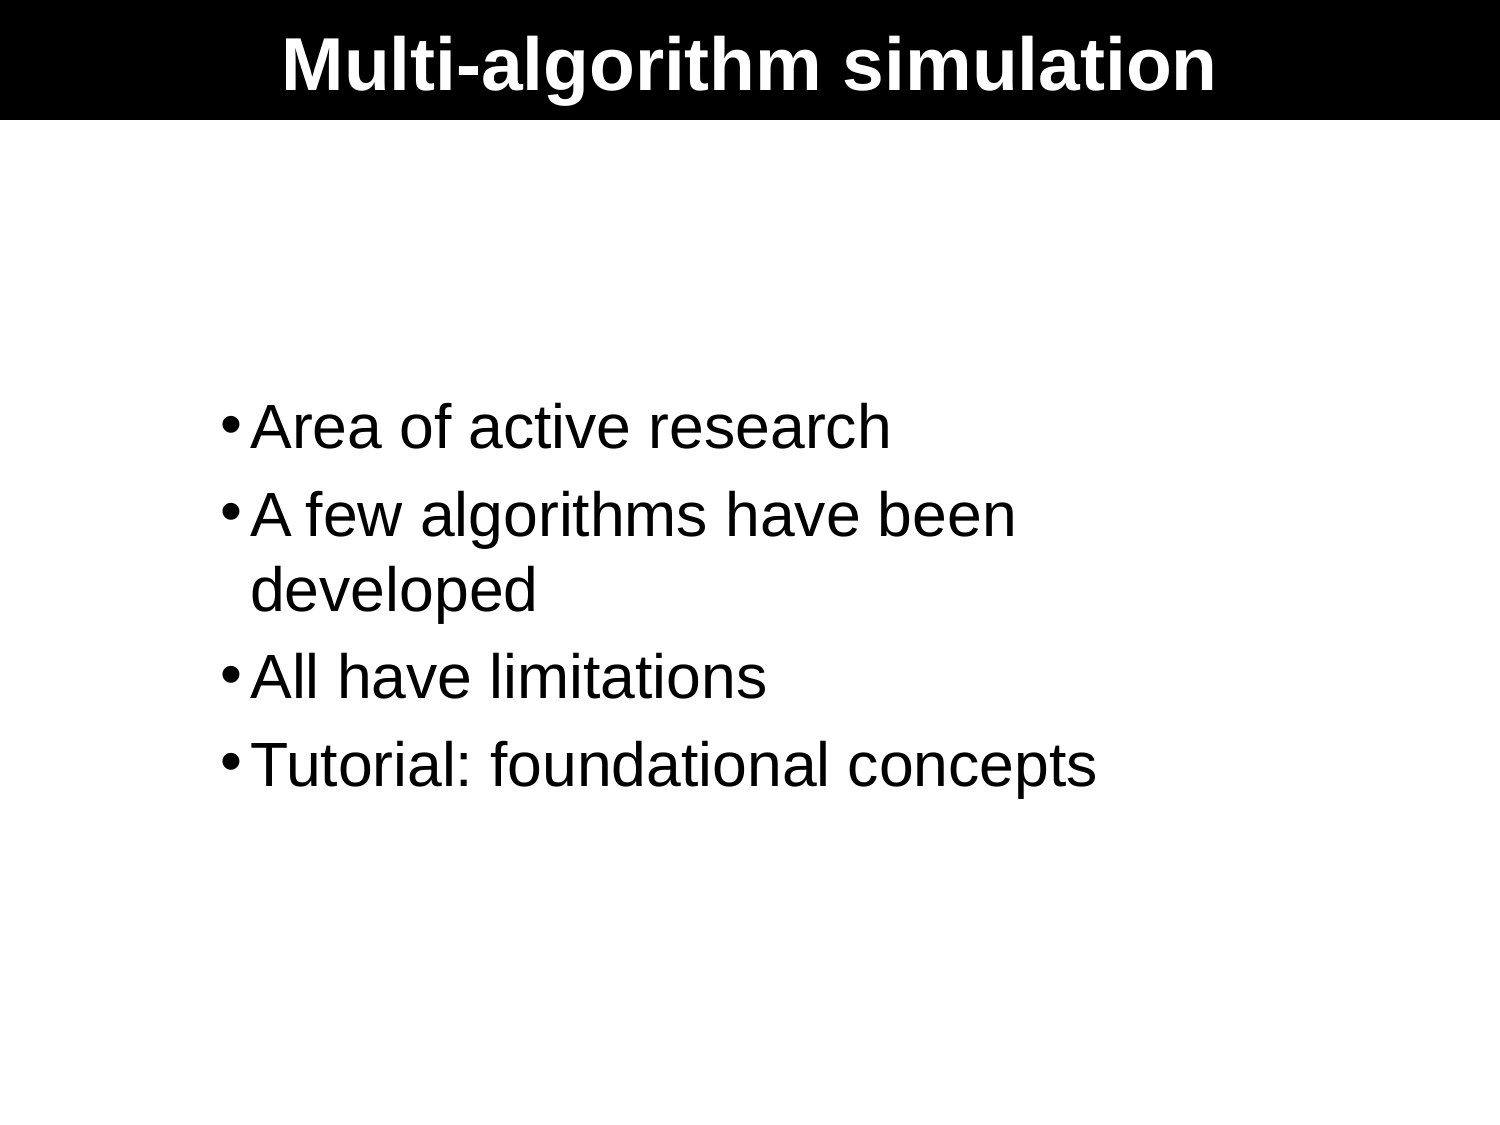

# Multi-algorithm simulation
Area of active research
A few algorithms have been developed
All have limitations
Tutorial: foundational concepts